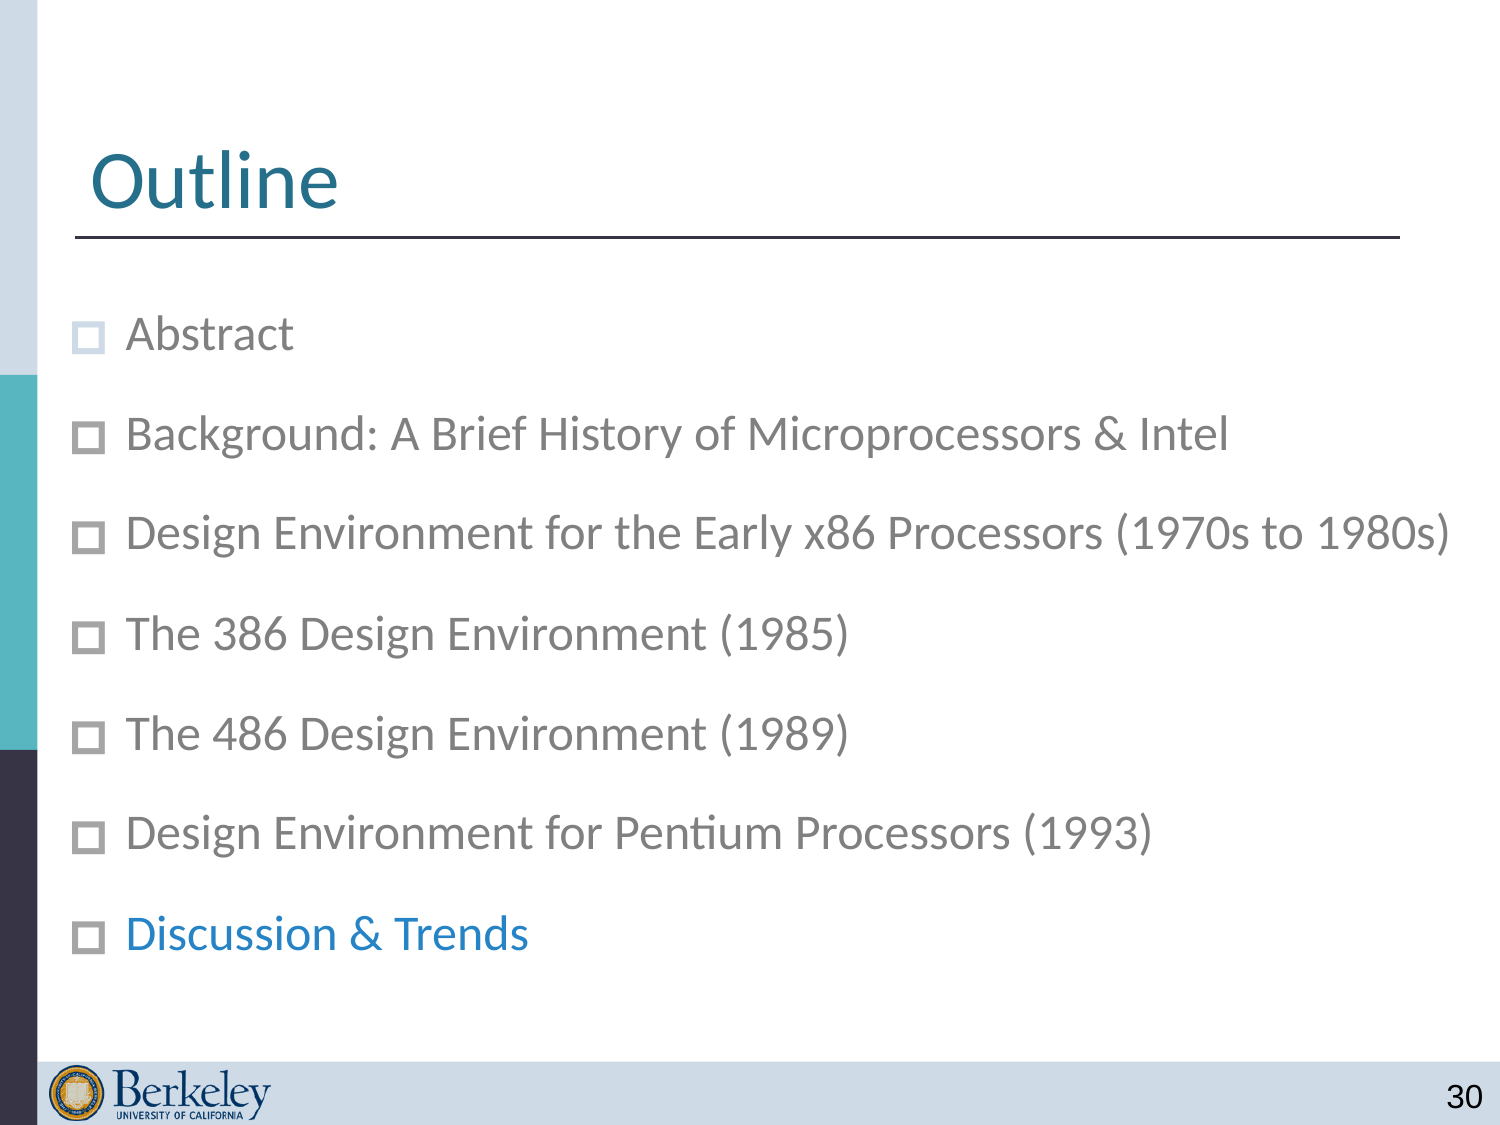

# Outline
Abstract
Background: A Brief History of Microprocessors & Intel
Design Environment for the Early x86 Processors (1970s to 1980s)
The 386 Design Environment (1985)
The 486 Design Environment (1989)
Design Environment for Pentium Processors (1993)
Discussion & Trends

30